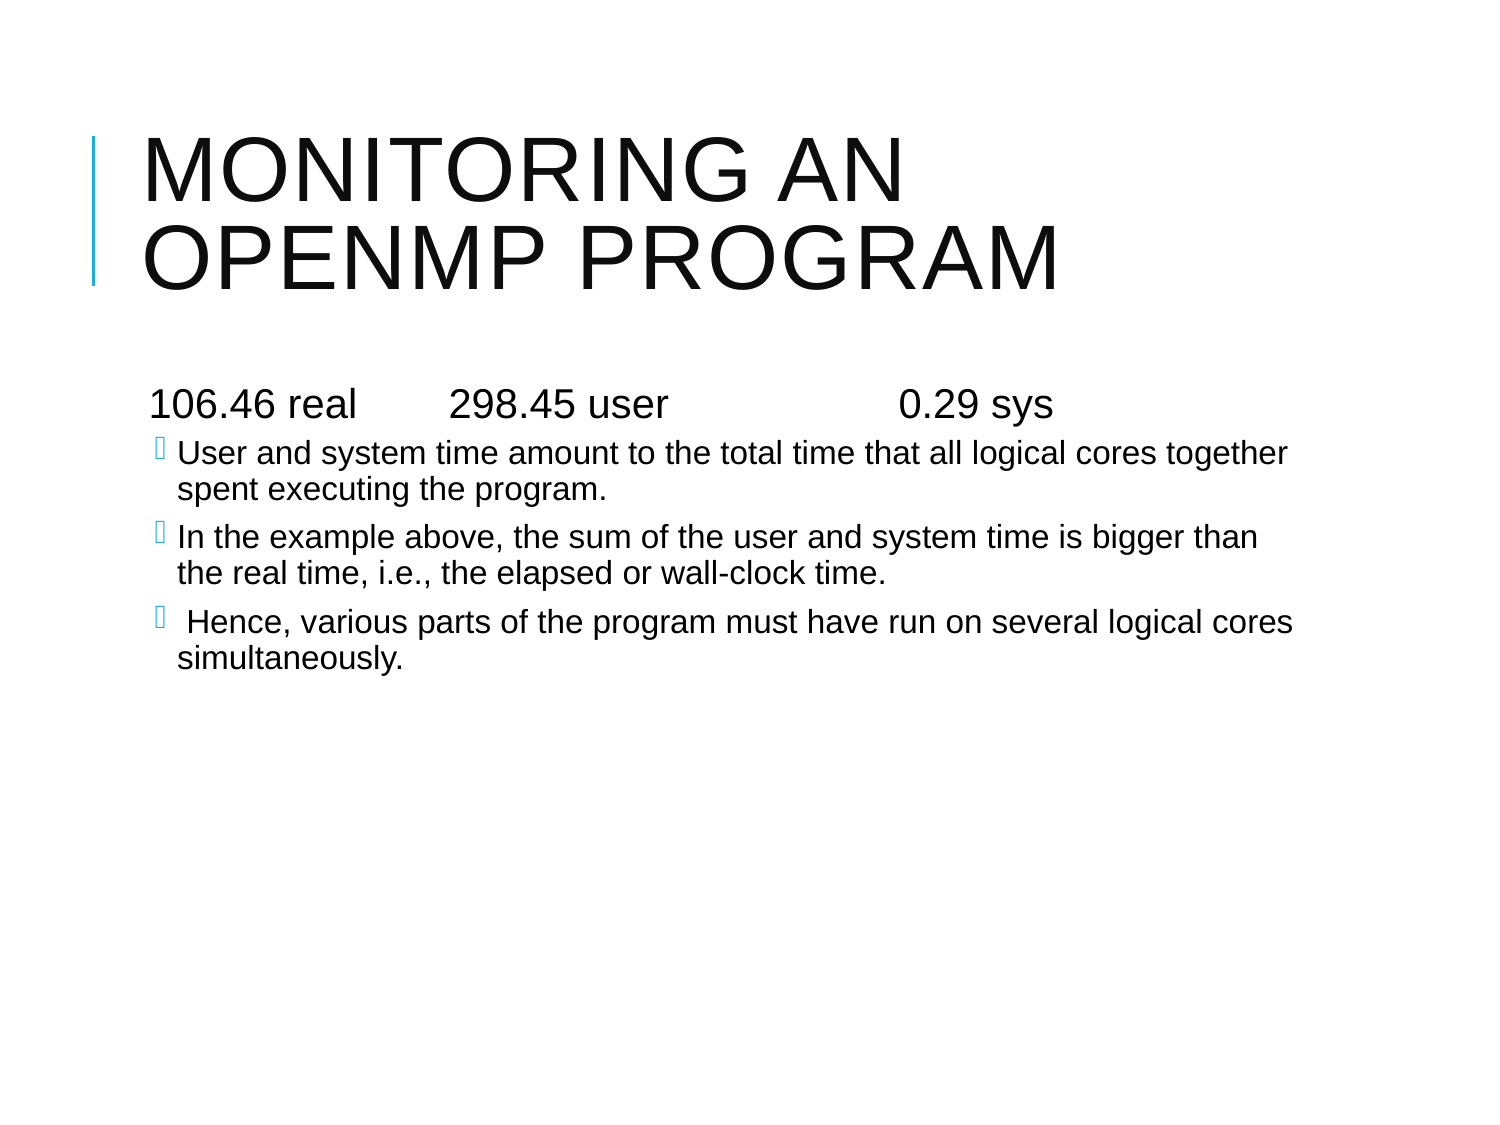

# Monitoring an OpenMP program
106.46 real 	298.45 user 		0.29 sys
User and system time amount to the total time that all logical cores together spent executing the program.
In the example above, the sum of the user and system time is bigger than the real time, i.e., the elapsed or wall-clock time.
 Hence, various parts of the program must have run on several logical cores simultaneously.